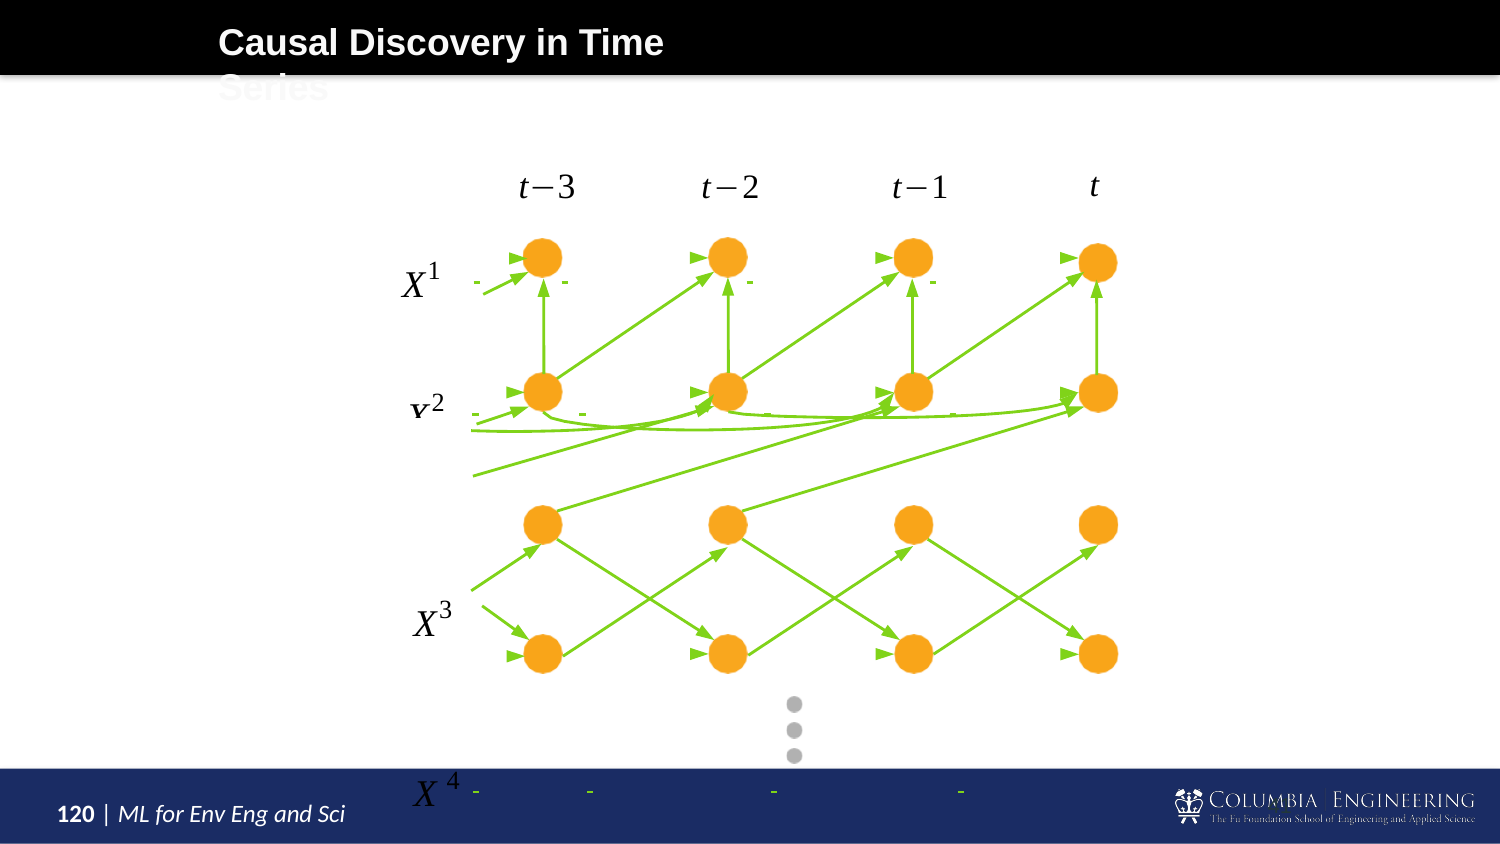

#
Causal Discovery in Time Series

t−3	t−2	t−1
X1
t

X2

X3

X 4

41